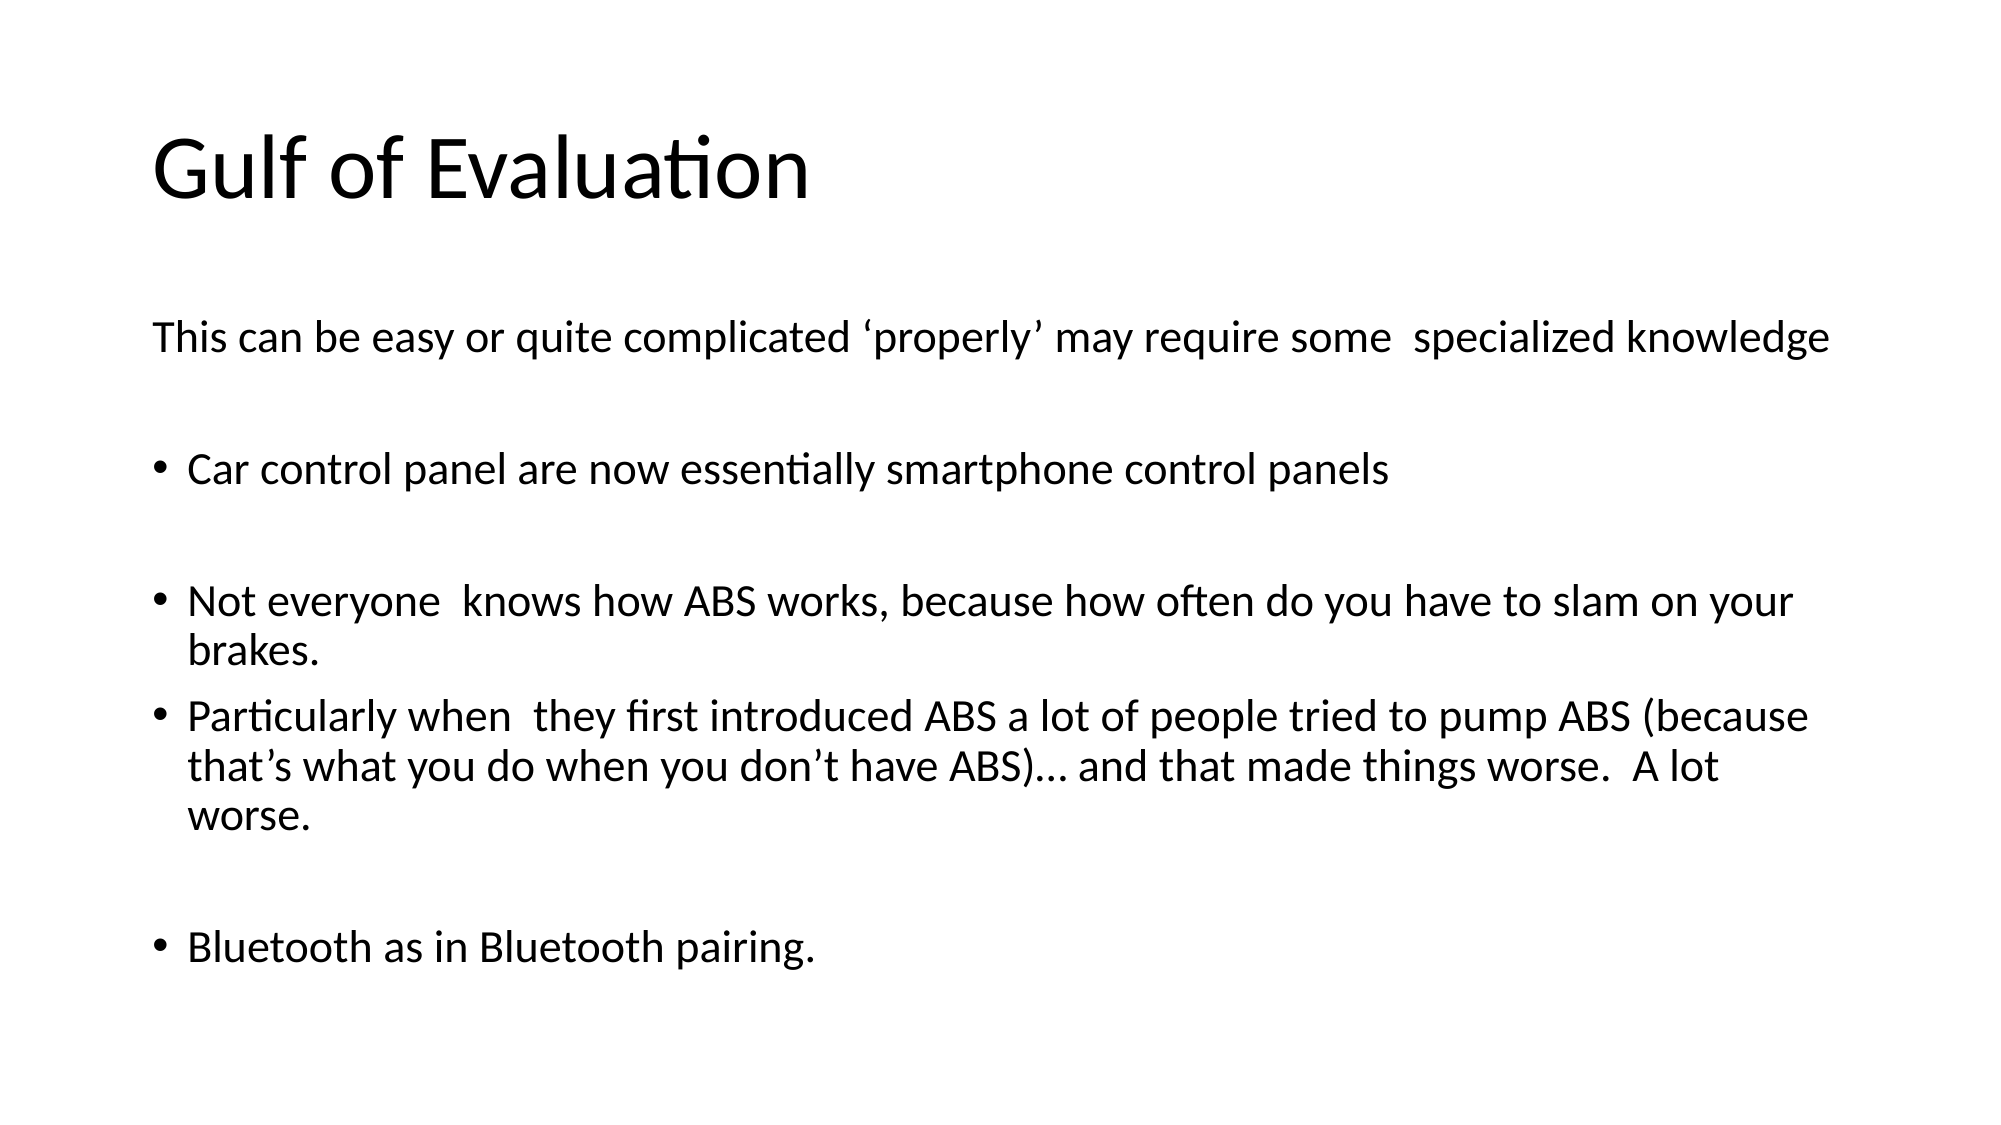

# Gulf of Evaluation
This can be easy or quite complicated ‘properly’ may require some  specialized knowledge

Car control panel are now essentially smartphone control panels

Not everyone  knows how ABS works, because how often do you have to slam on your brakes.
Particularly when  they first introduced ABS a lot of people tried to pump ABS (because that’s what you do when you don’t have ABS)… and that made things worse.  A lot worse.

Bluetooth as in Bluetooth pairing.